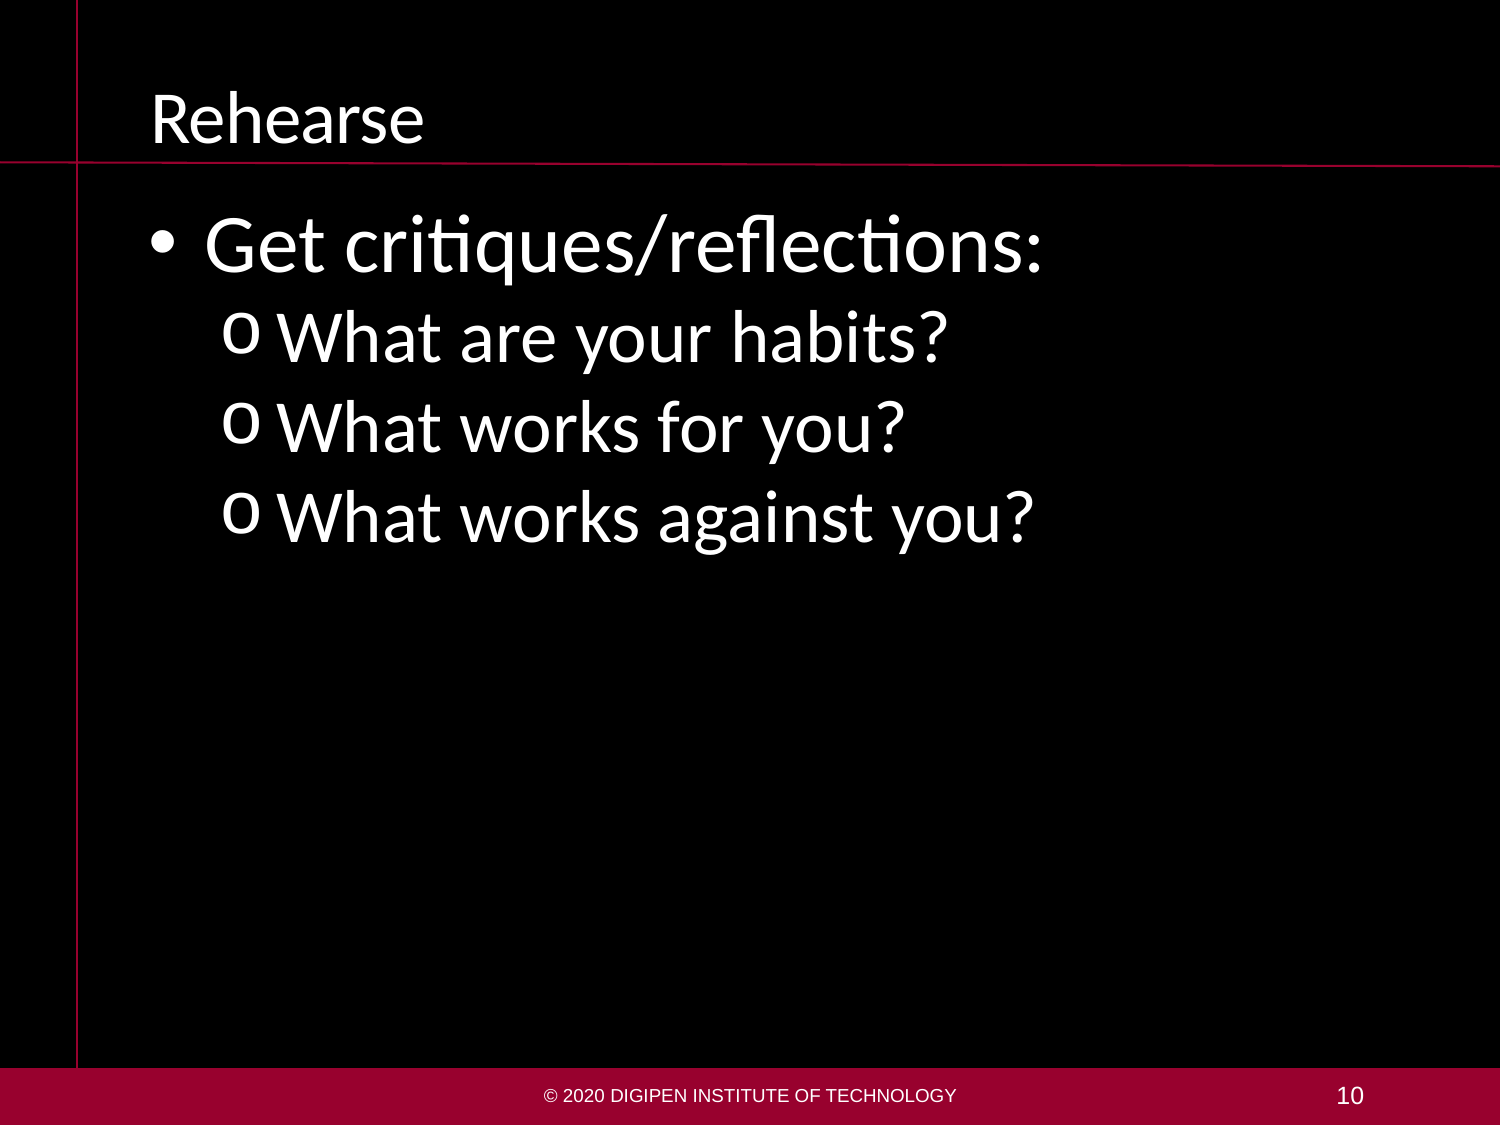

# Rehearse
Get critiques/reflections:
What are your habits?
What works for you?
What works against you?
© 2020 DigiPen Institute of Technology
10